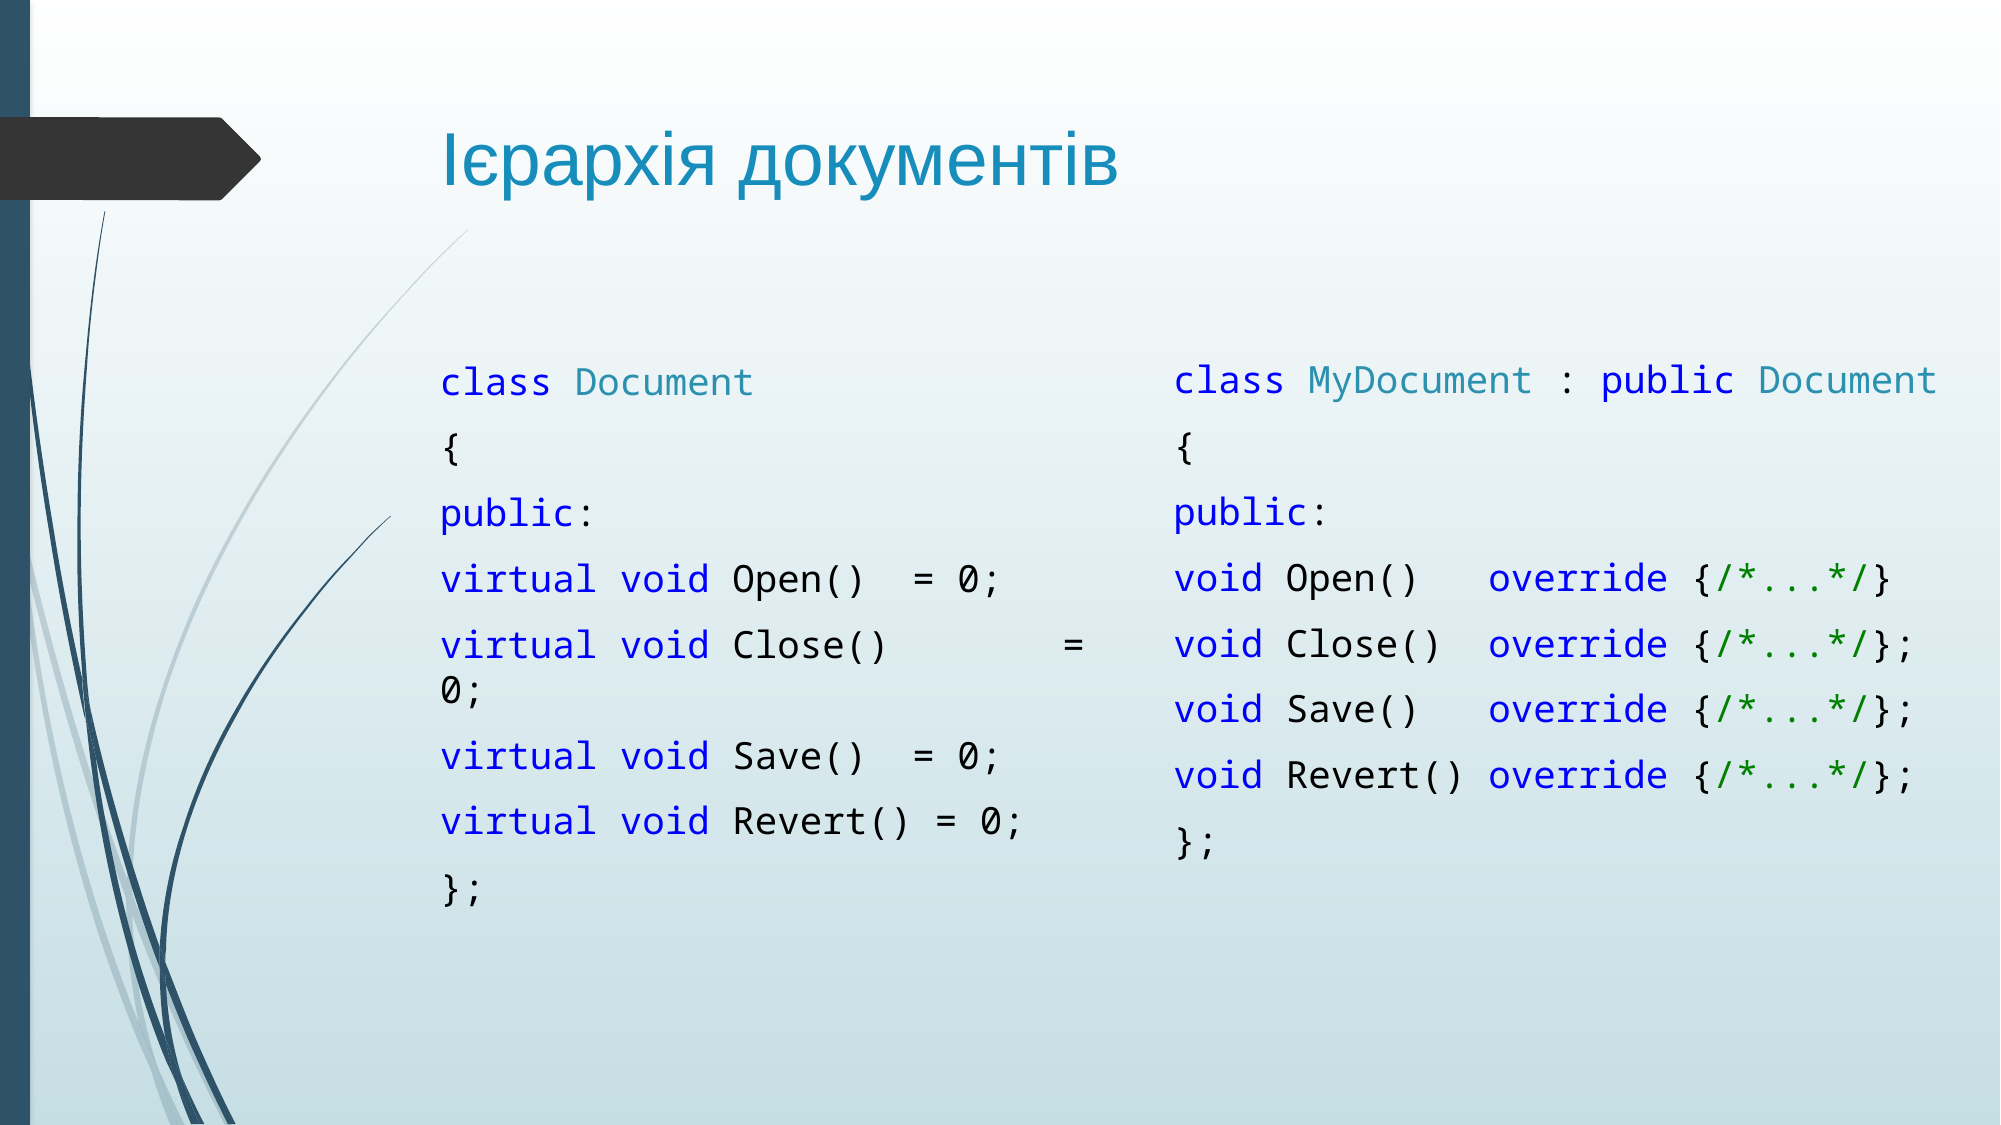

# Ієрархія документів
class MyDocument : public Document
{
public:
void Open()   override {/*...*/}
void Close()  override {/*...*/};
void Save()   override {/*...*/};
void Revert() override {/*...*/};
};
class Document
{
public:
virtual void Open()	 = 0;
virtual void Close()	 = 0;
virtual void Save()	 = 0;
virtual void Revert() = 0;
};